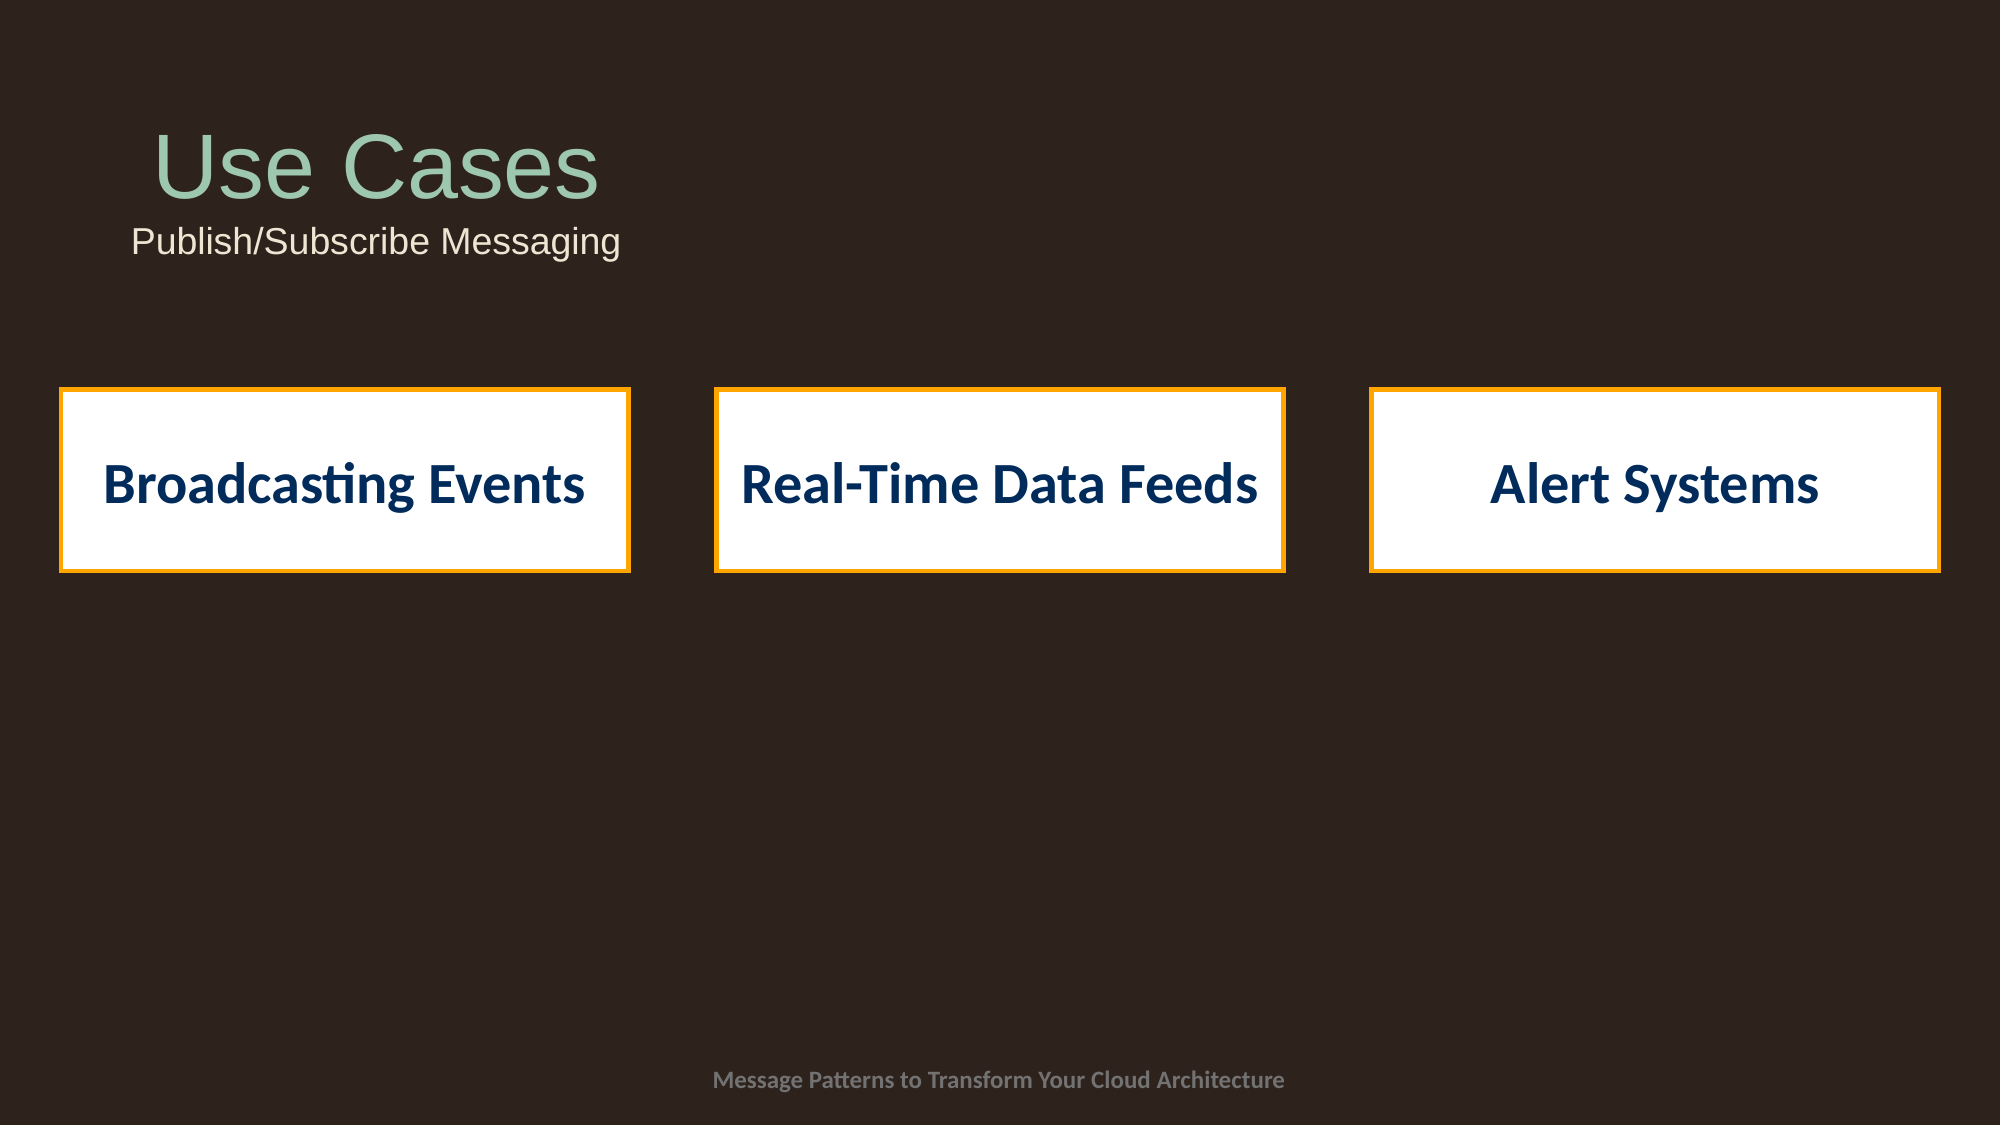

# Use Cases
Publish/Subscribe Messaging
Broadcasting Events
Real-Time Data Feeds
Alert Systems